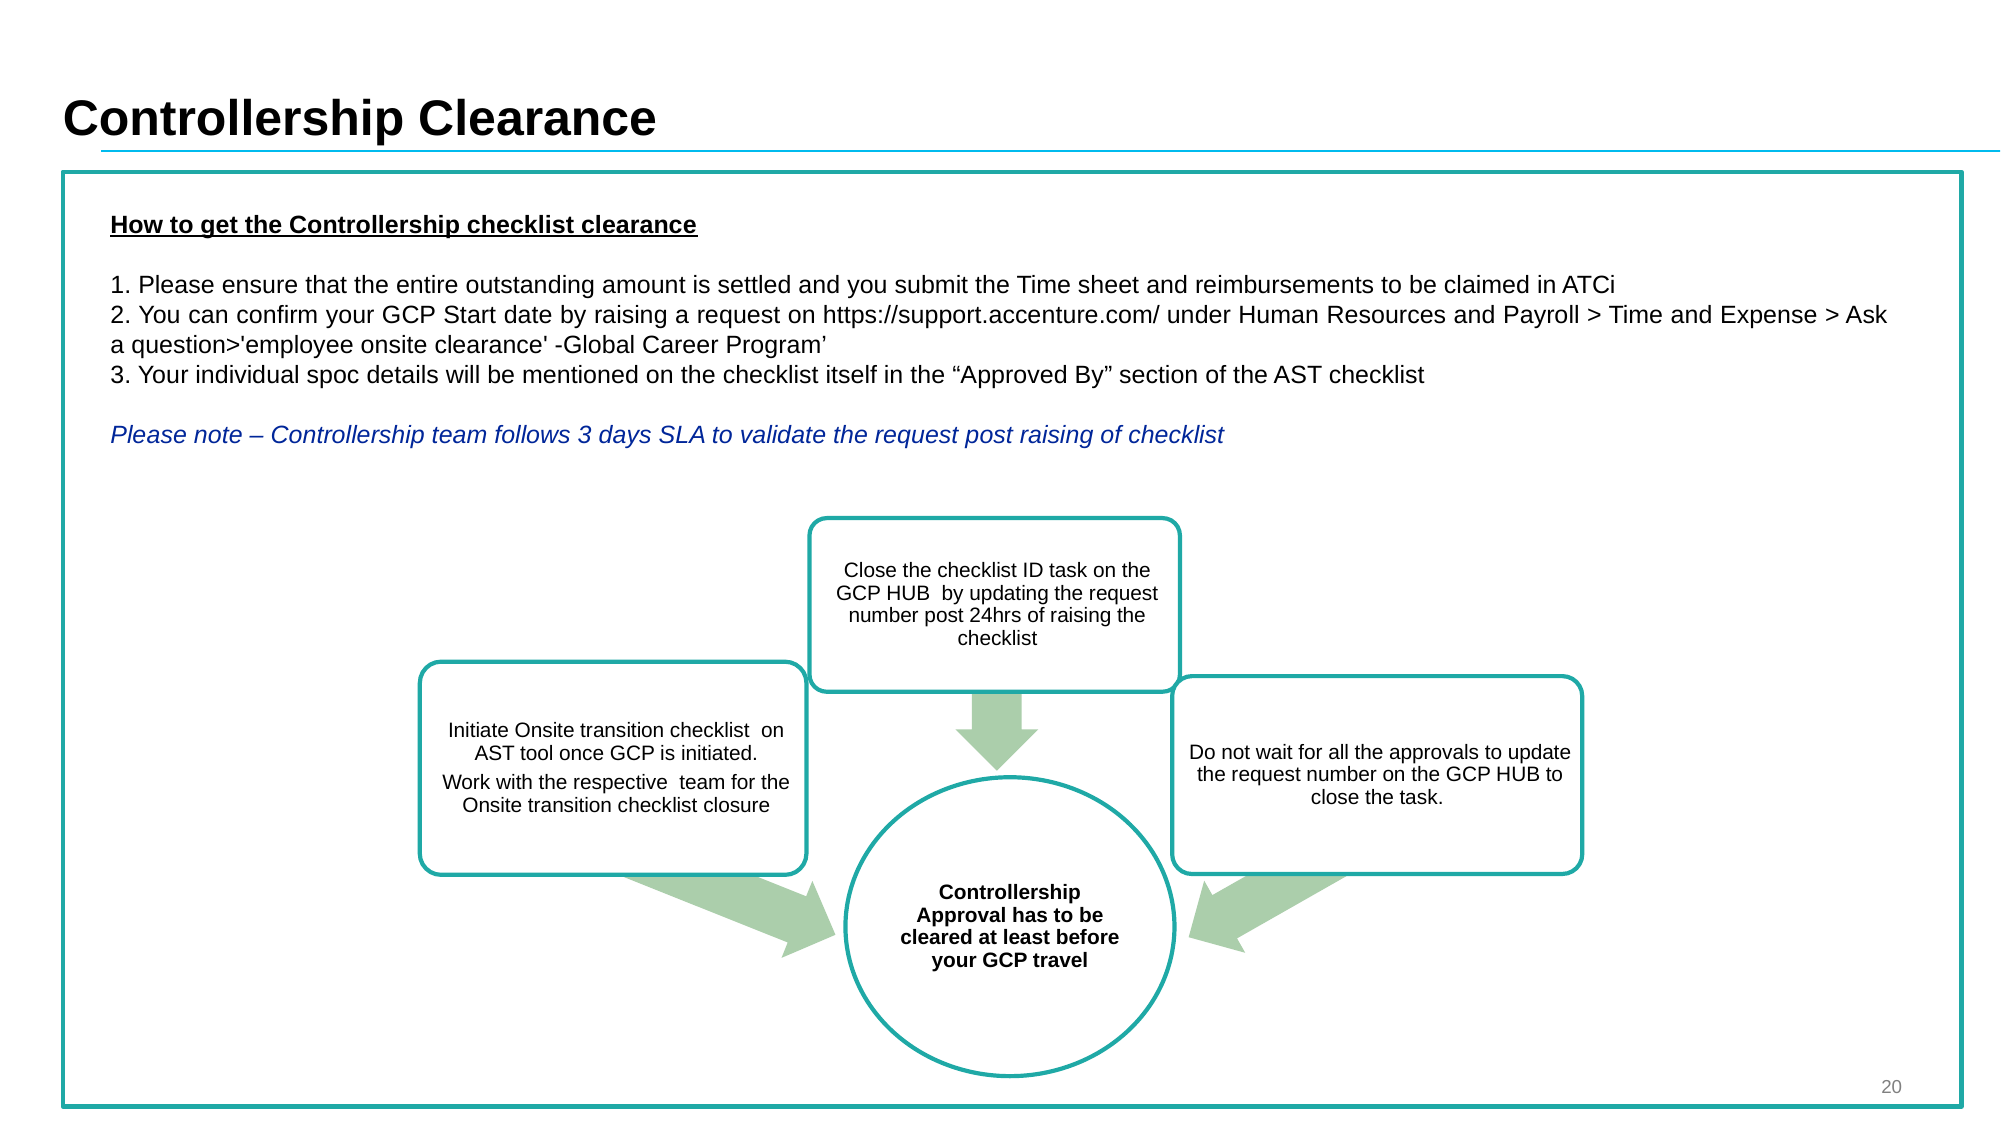

Controllership Clearance

How to get the Controllership checklist clearance

1. Please ensure that the entire outstanding amount is settled and you submit the Time sheet and reimbursements to be claimed in ATCi
2. You can confirm your GCP Start date by raising a request on https://support.accenture.com/ under Human Resources and Payroll > Time and Expense > Ask a question>'employee onsite clearance' -Global Career Program’
3. Your individual spoc details will be mentioned on the checklist itself in the “Approved By” section of the AST checklist

Please note – Controllership team follows 3 days SLA to validate the request post raising of checklist
Controllership Approval has to be cleared at least before your GCP travel
Initiate Onsite transition checklist  on AST tool once GCP is initiated.
Work with the respective  team for the Onsite transition checklist closure
Close the checklist ID task on the GCP HUB  by updating the request number post 24hrs of raising the checklist
Do not wait for all the approvals to update the request number on the GCP HUB to close the task.